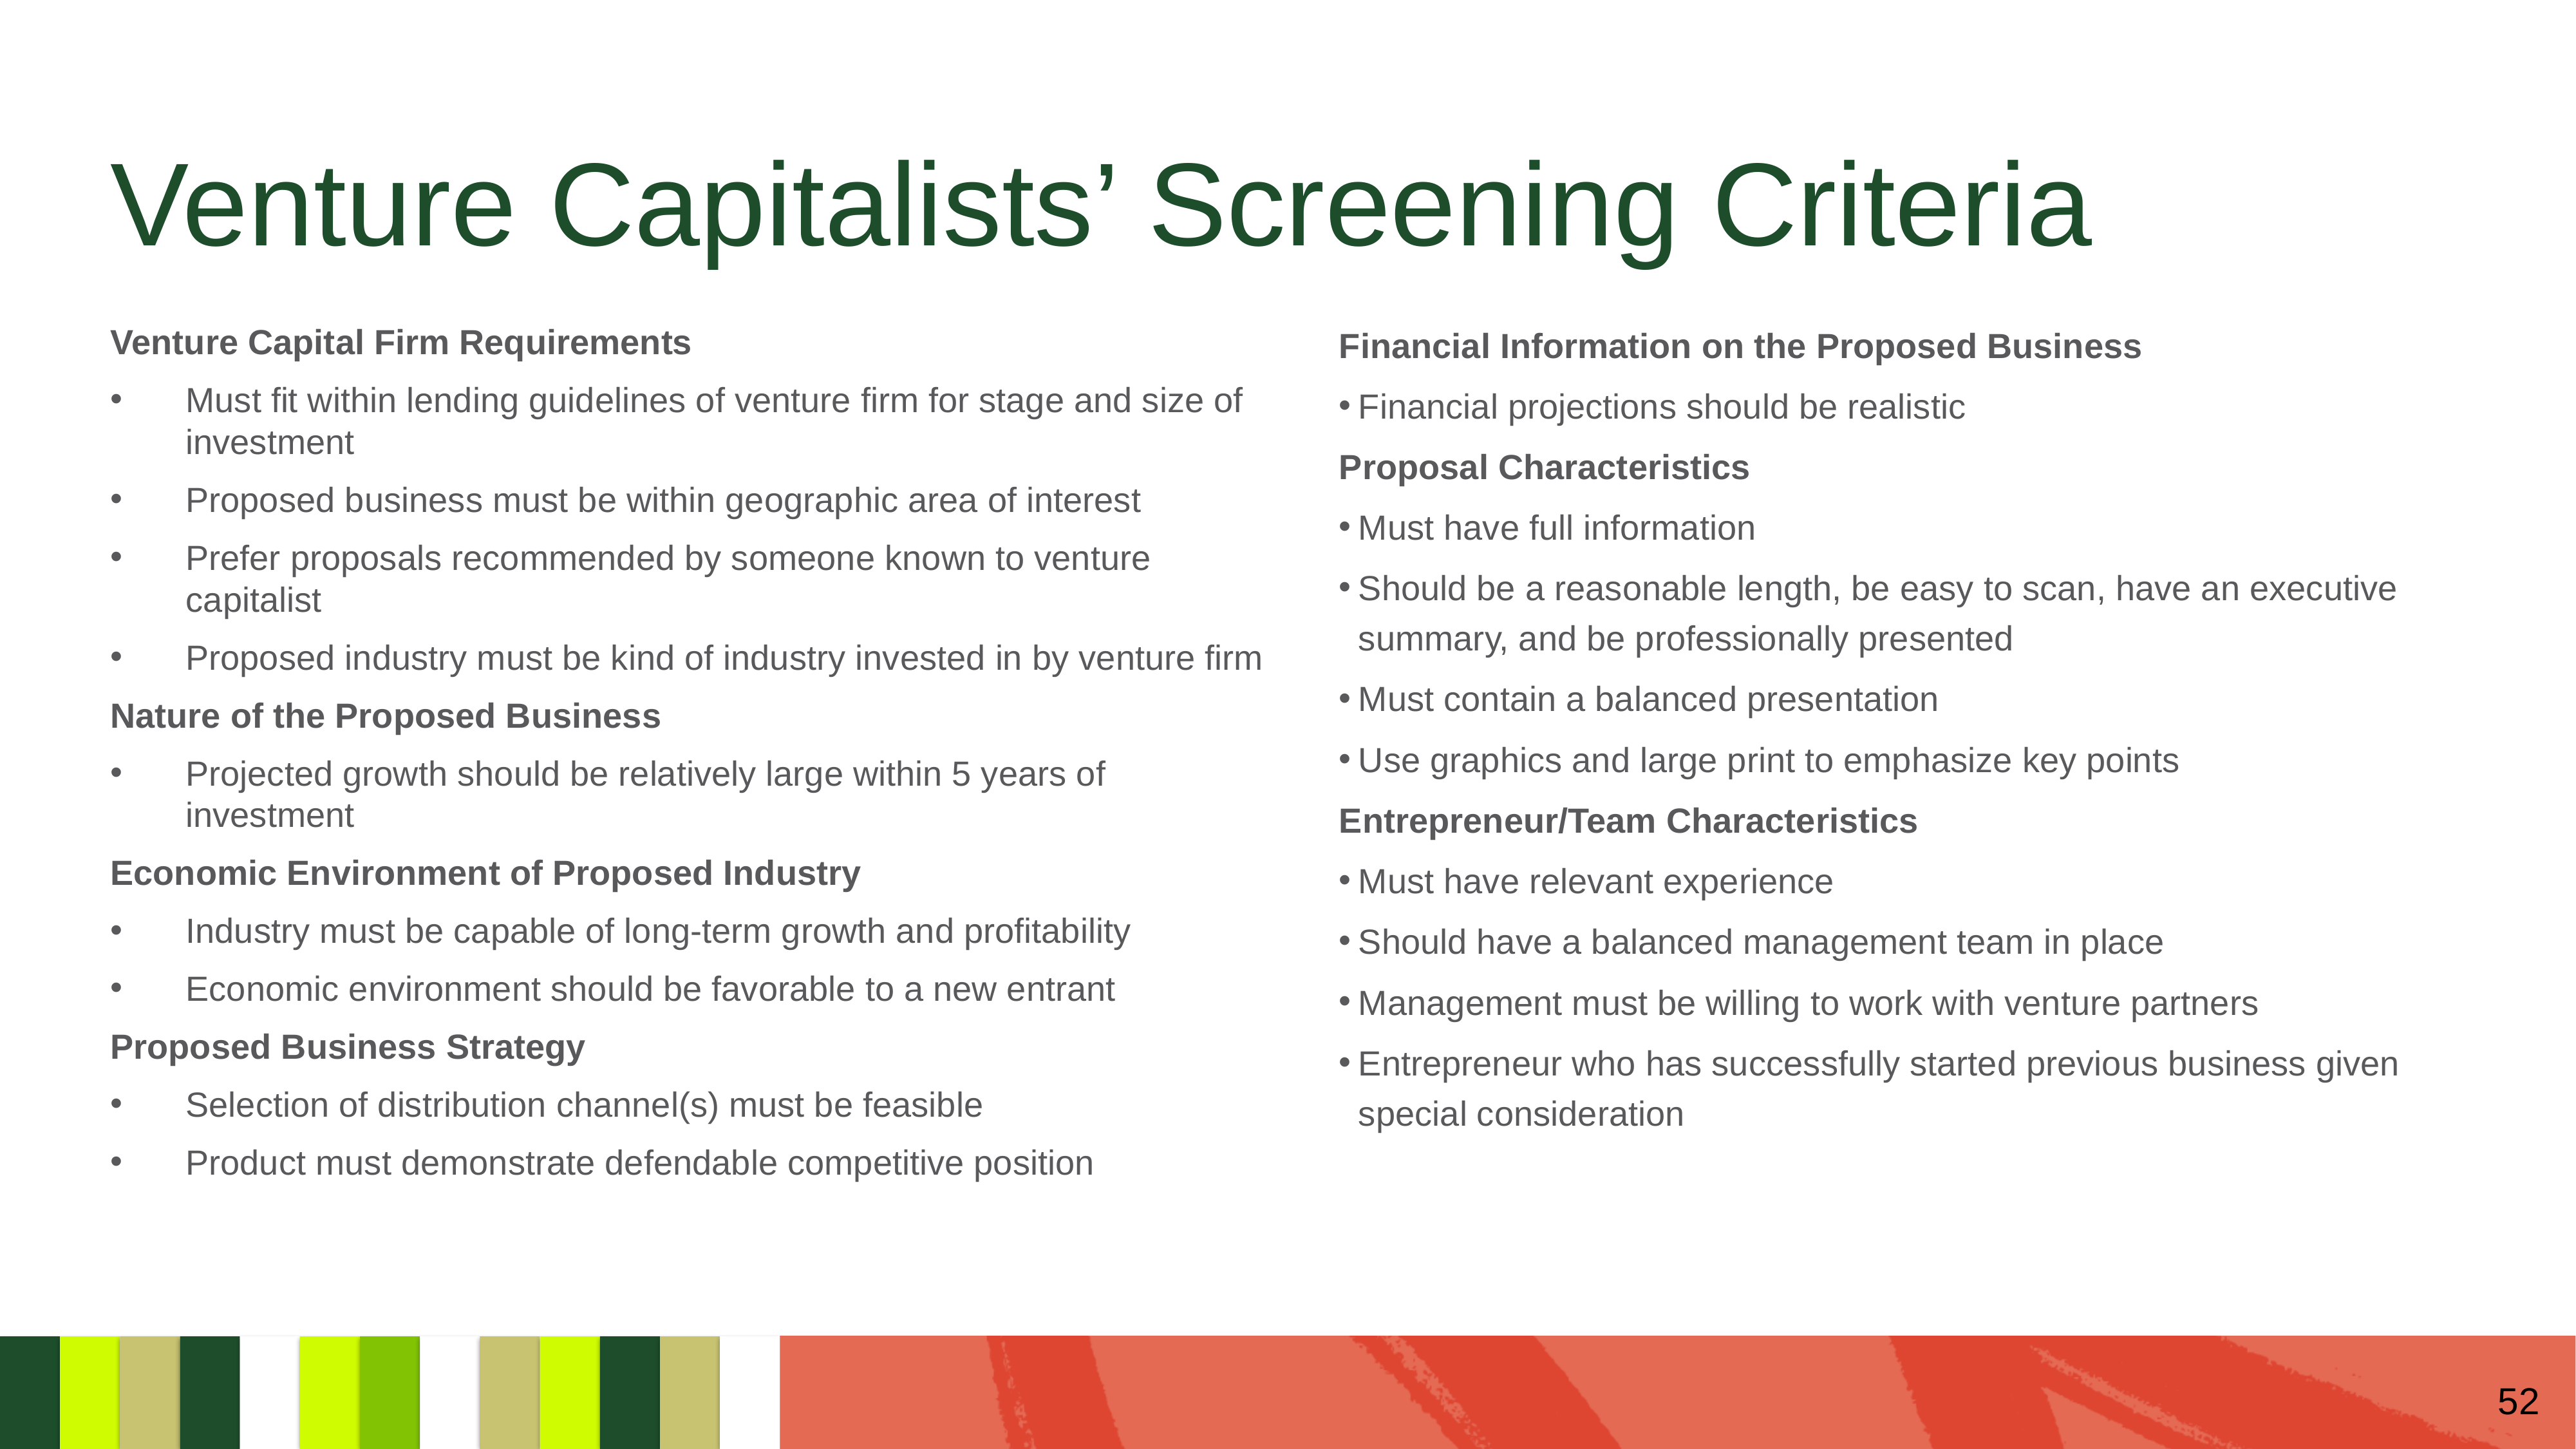

# Venture Capitalists’ Screening Criteria
Venture Capital Firm Requirements
Must fit within lending guidelines of venture firm for stage and size of investment
Proposed business must be within geographic area of interest
Prefer proposals recommended by someone known to venture capitalist
Proposed industry must be kind of industry invested in by venture firm
Nature of the Proposed Business
Projected growth should be relatively large within 5 years of investment
Economic Environment of Proposed Industry
Industry must be capable of long-term growth and profitability
Economic environment should be favorable to a new entrant
Proposed Business Strategy
Selection of distribution channel(s) must be feasible
Product must demonstrate defendable competitive position
Financial Information on the Proposed Business
Financial projections should be realistic
Proposal Characteristics
Must have full information
Should be a reasonable length, be easy to scan, have an executive summary, and be professionally presented
Must contain a balanced presentation
Use graphics and large print to emphasize key points
Entrepreneur/Team Characteristics
Must have relevant experience
Should have a balanced management team in place
Management must be willing to work with venture partners
Entrepreneur who has successfully started previous business given special consideration
52